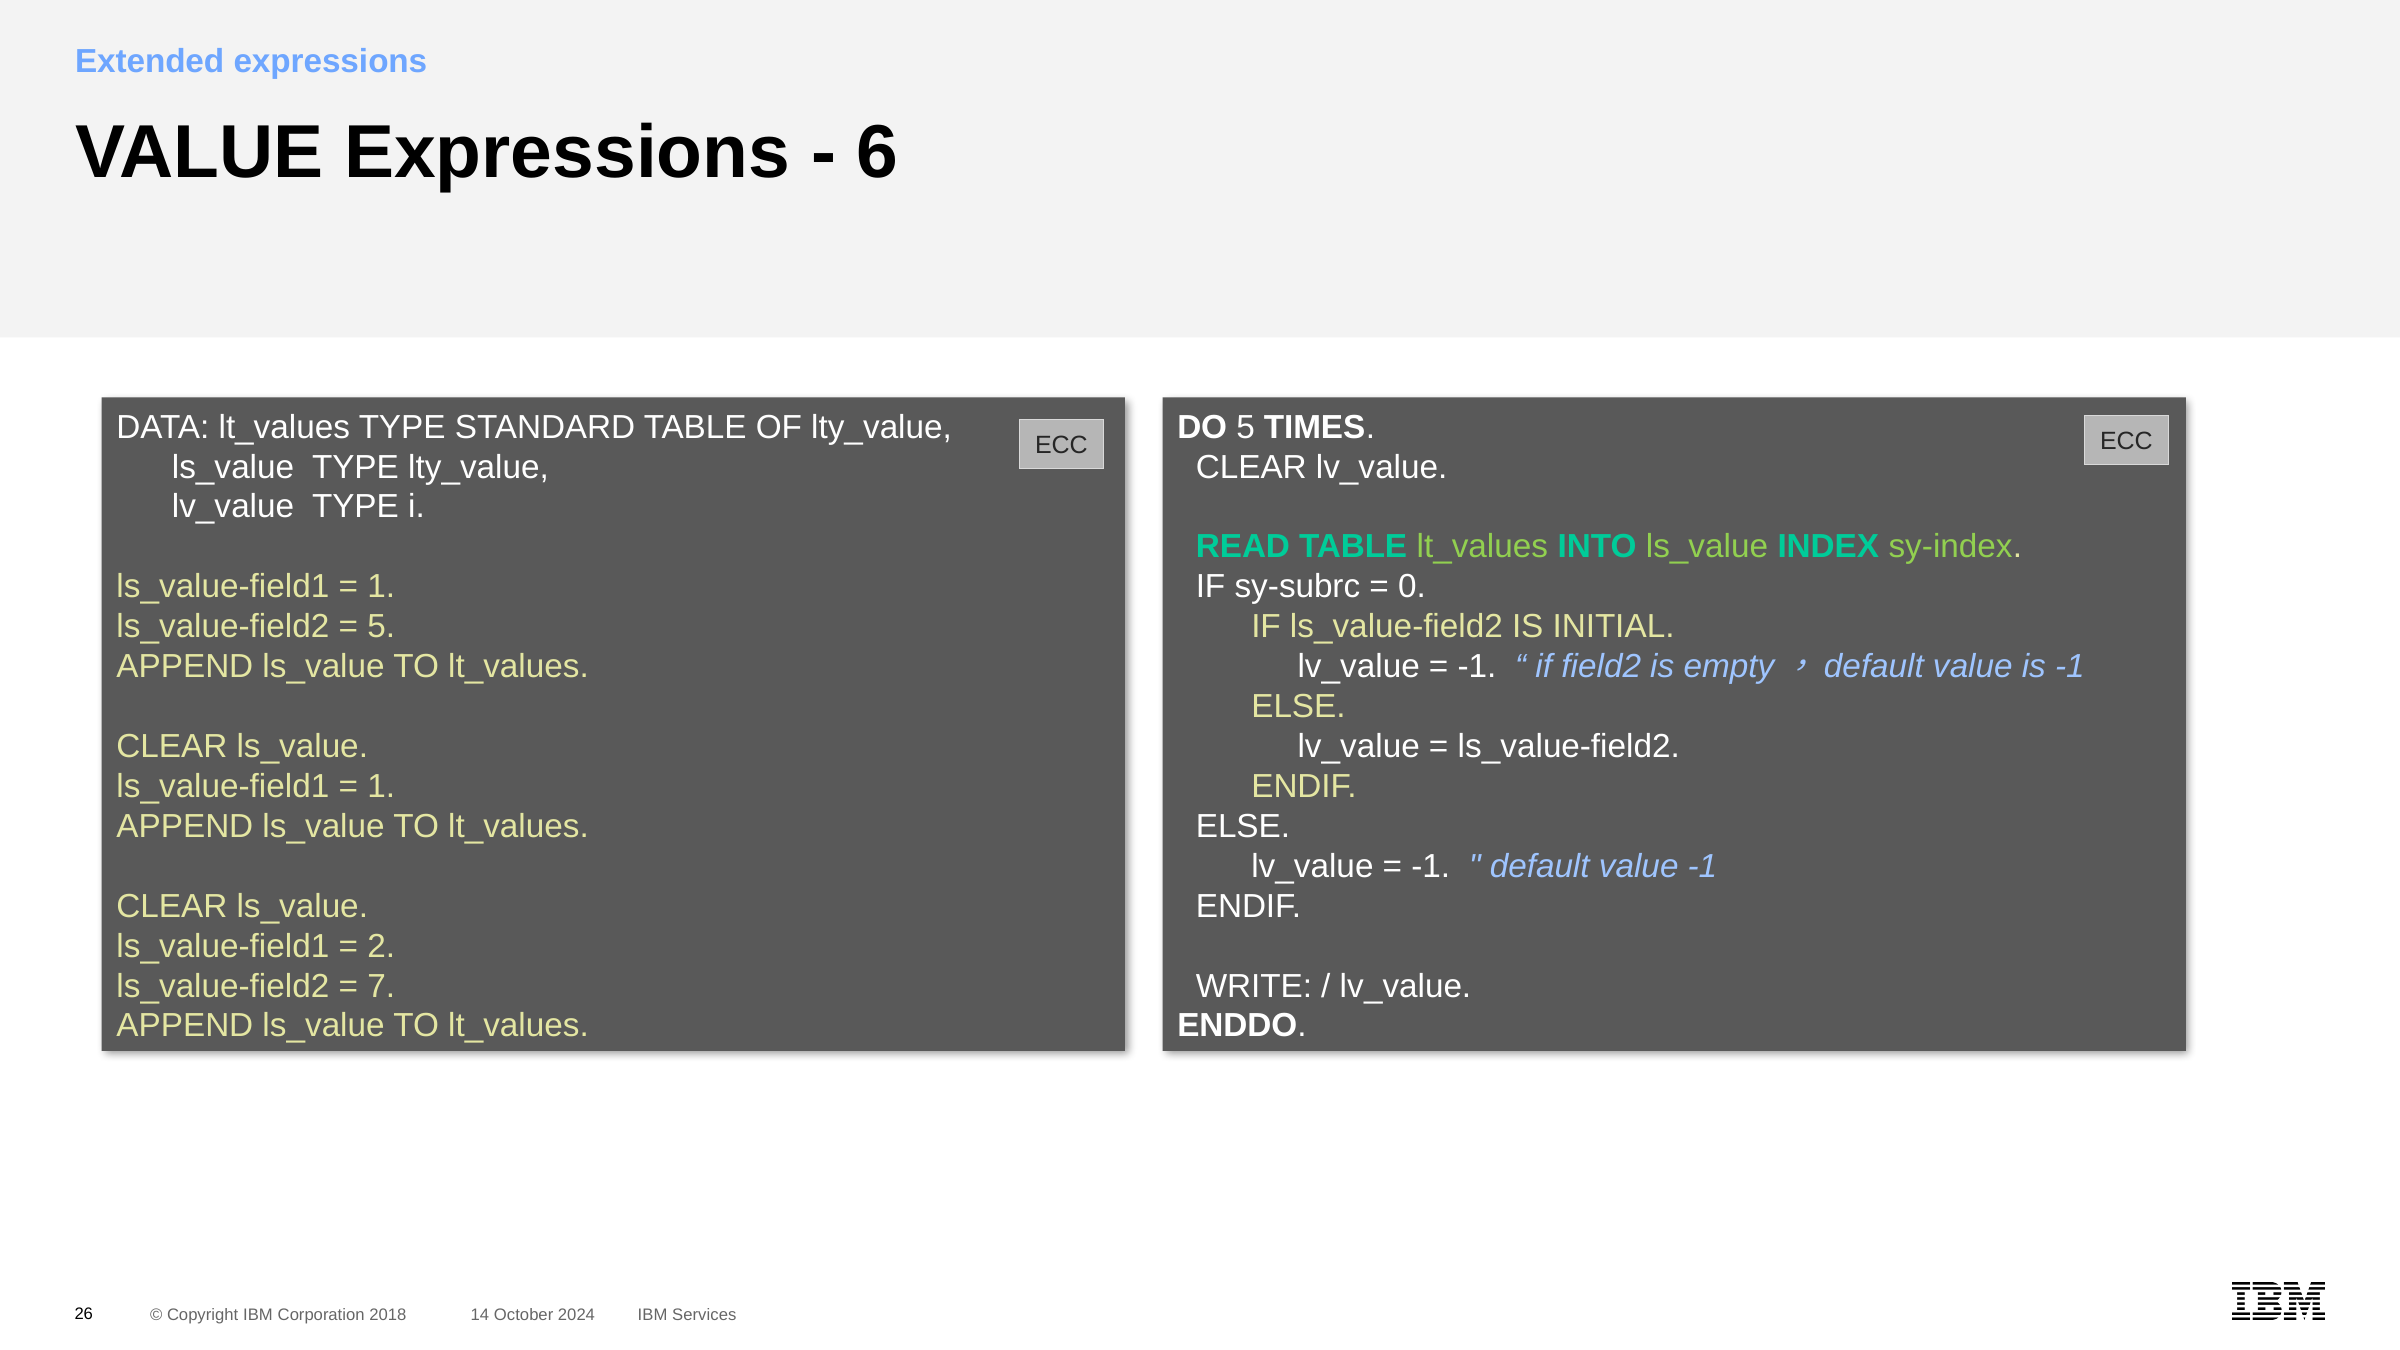

Extended expressions

# VALUE Expressions - 6
DATA: lt_values TYPE STANDARD TABLE OF lty_value,
      ls_value  TYPE lty_value,
      lv_value  TYPE i.

ls_value-field1 = 1.
ls_value-field2 = 5.
APPEND ls_value TO lt_values.

CLEAR ls_value.
ls_value-field1 = 1.
APPEND ls_value TO lt_values.

CLEAR ls_value.
ls_value-field1 = 2.
ls_value-field2 = 7.
APPEND ls_value TO lt_values.
DO 5 TIMES.
  CLEAR lv_value.

  READ TABLE lt_values INTO ls_value INDEX sy-index.
  IF sy-subrc = 0.
        IF ls_value-field2 IS INITIAL.
             lv_value = -1.  “ if field2 is empty，default value is -1
        ELSE.
             lv_value = ls_value-field2.
        ENDIF.
  ELSE.
        lv_value = -1.  " default value -1
  ENDIF.

  WRITE: / lv_value.
ENDDO.
ECC
ECC